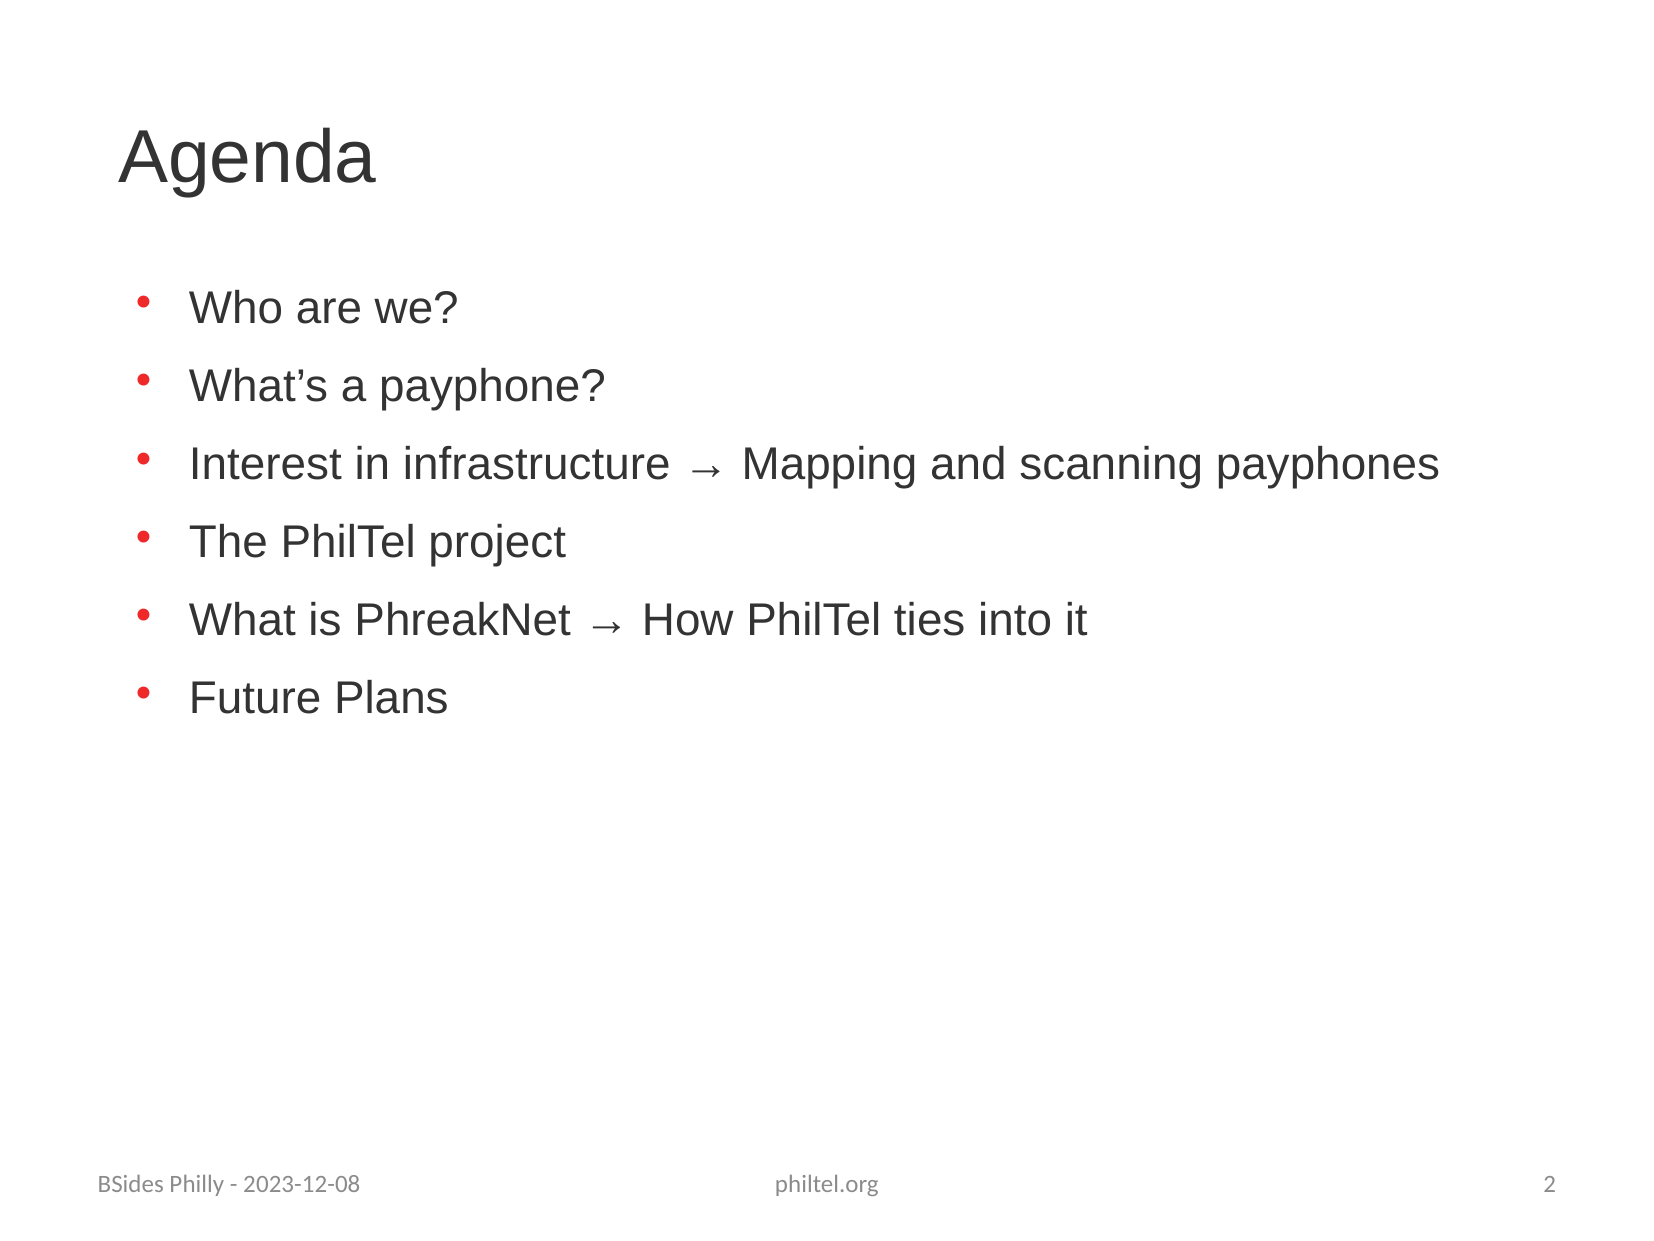

Agenda
Who are we?
What’s a payphone?
Interest in infrastructure → Mapping and scanning payphones
The PhilTel project
What is PhreakNet → How PhilTel ties into it
Future Plans
BSides Philly - 2023-12-08
philtel.org
2